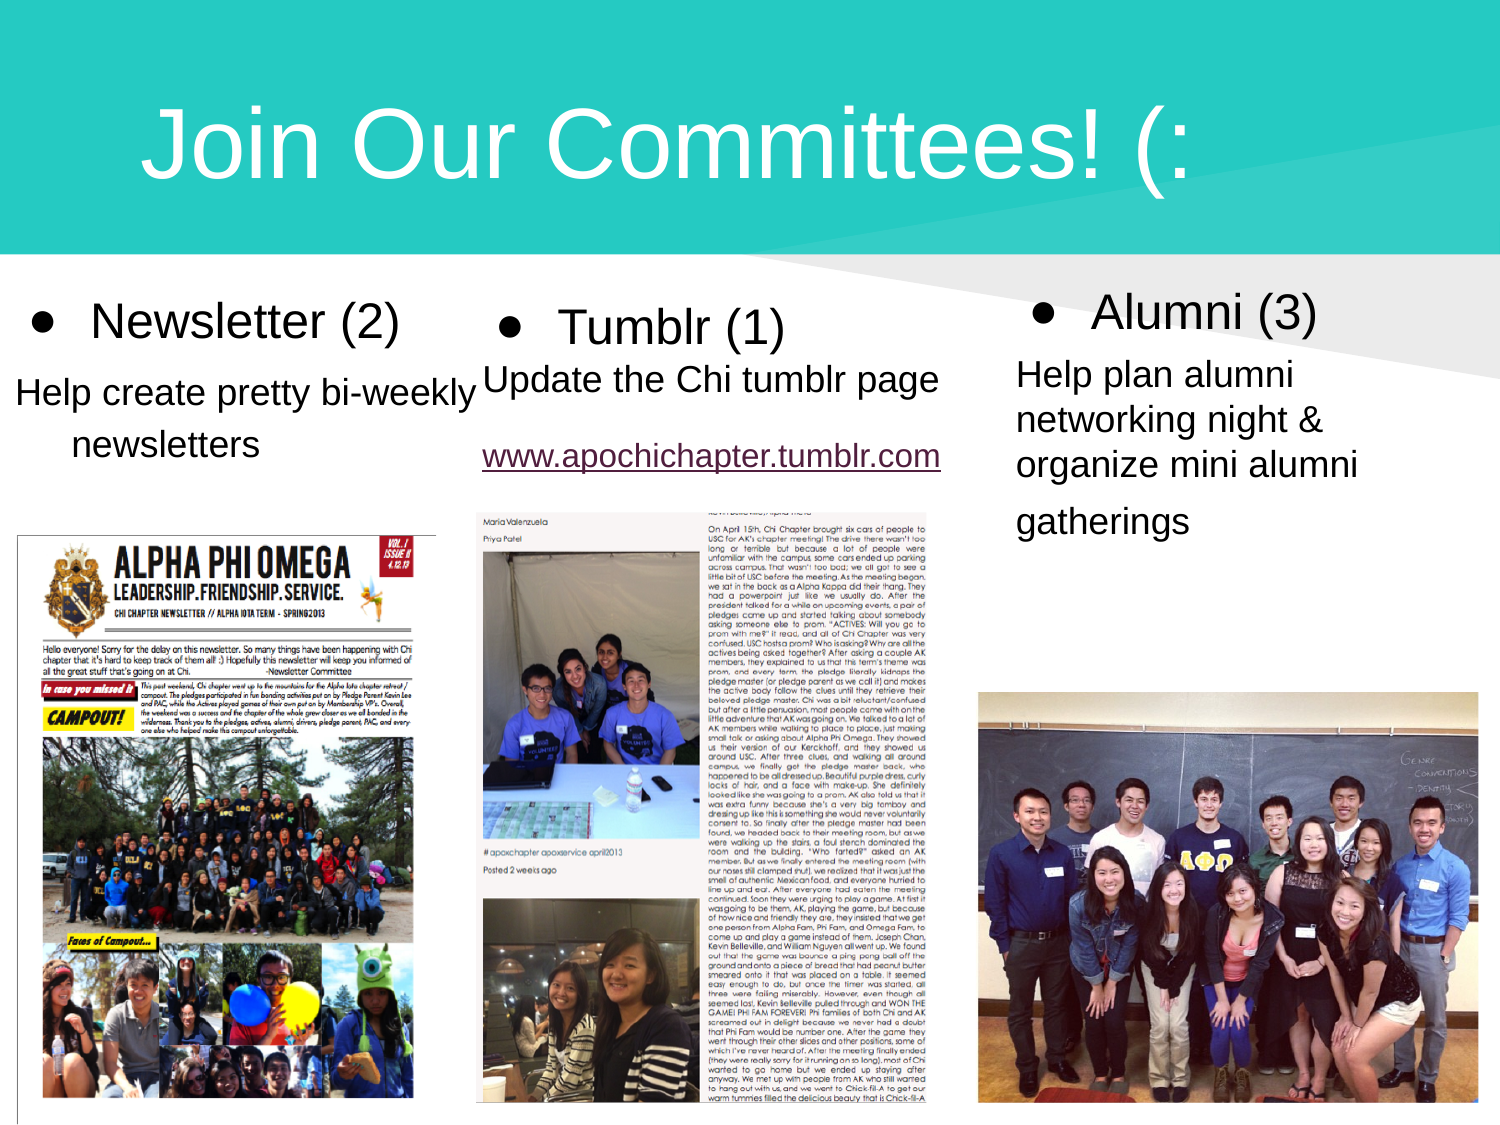

# Join Our Committees! (:
Newsletter (2)
Help create pretty bi-weekly newsletters

Alumni (3)
Help plan alumni networking night & organize mini alumni gatherings

Tumblr (1)
Update the Chi tumblr page

www.apochichapter.tumblr.com